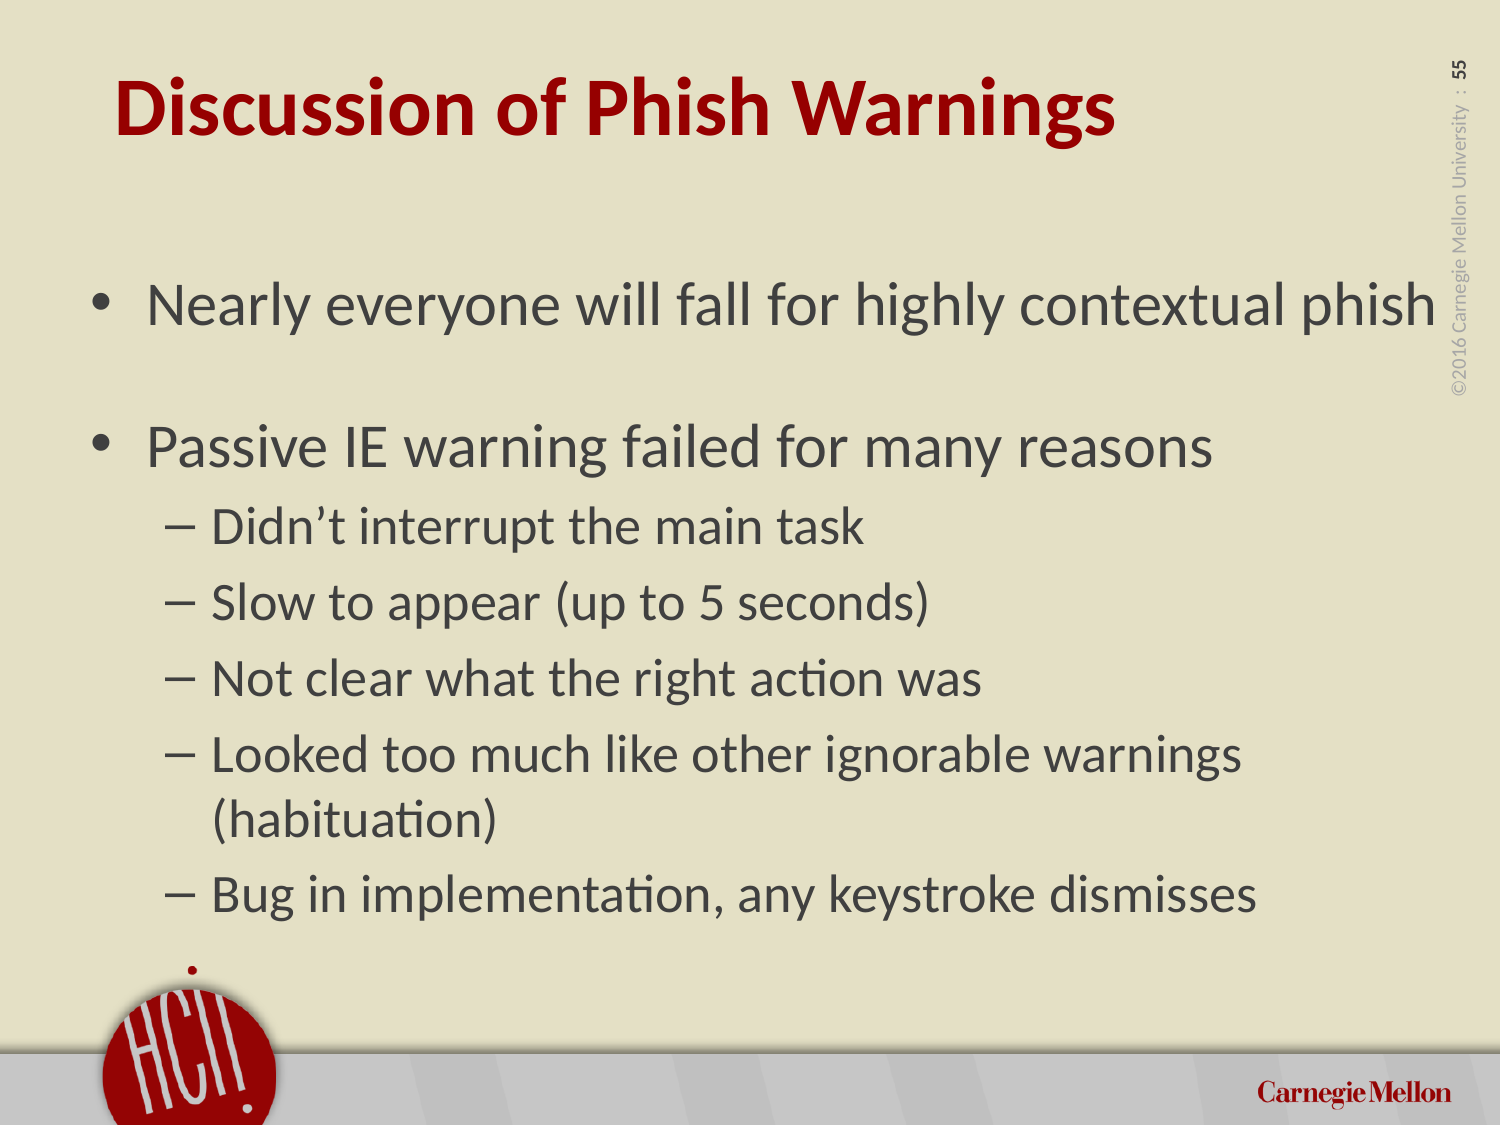

# Discussion of Phish Warnings
Nearly everyone will fall for highly contextual phish

Passive IE warning failed for many reasons
Didn’t interrupt the main task
Slow to appear (up to 5 seconds)
Not clear what the right action was
Looked too much like other ignorable warnings (habituation)
Bug in implementation, any keystroke dismisses